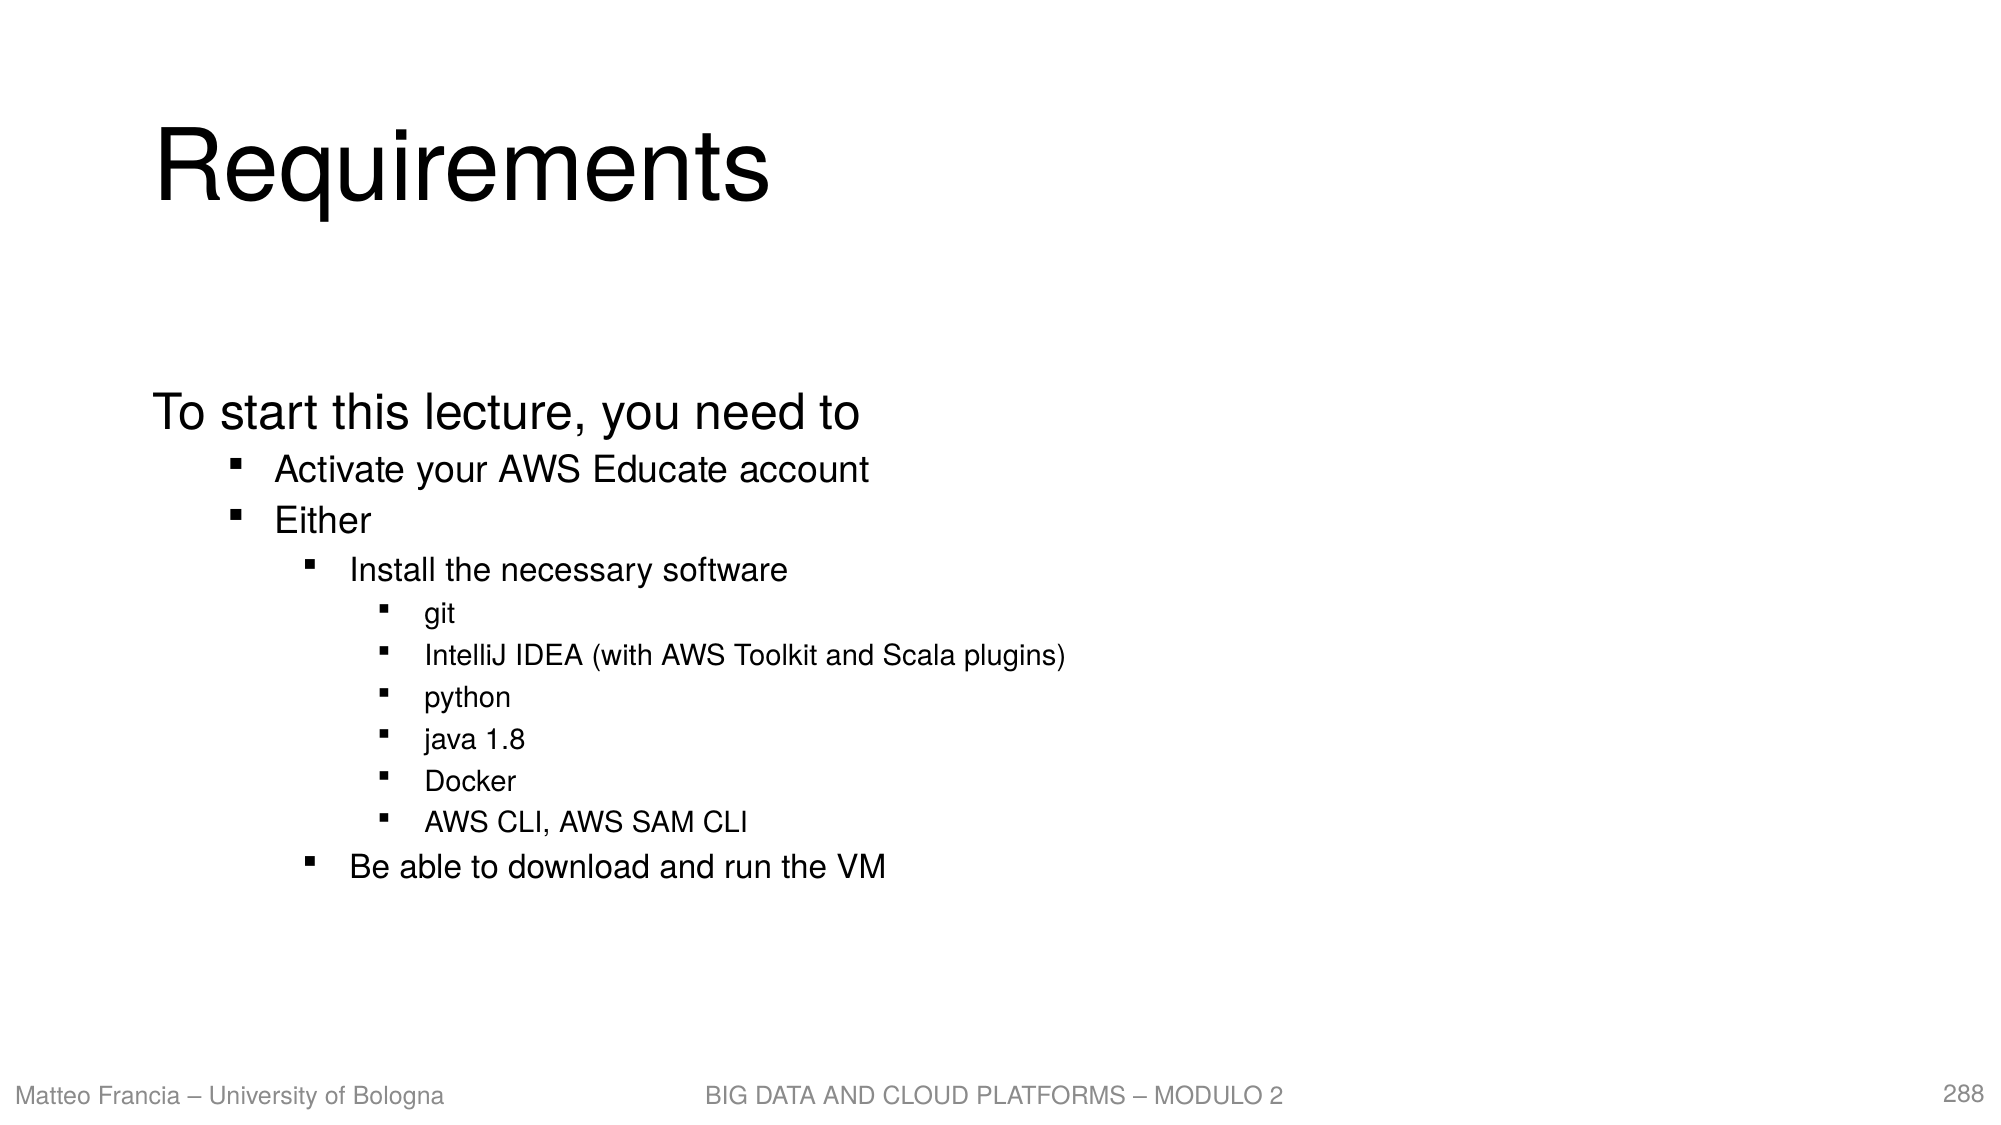

# Requirements
To start this lecture, you need to
Activate your AWS Educate account
Either
Install the necessary software
git
IntelliJ IDEA (with AWS Toolkit and Scala plugins)
python
java 1.8
Docker
AWS CLI, AWS SAM CLI
Be able to download and run the VM

288
Matteo Francia – University of Bologna